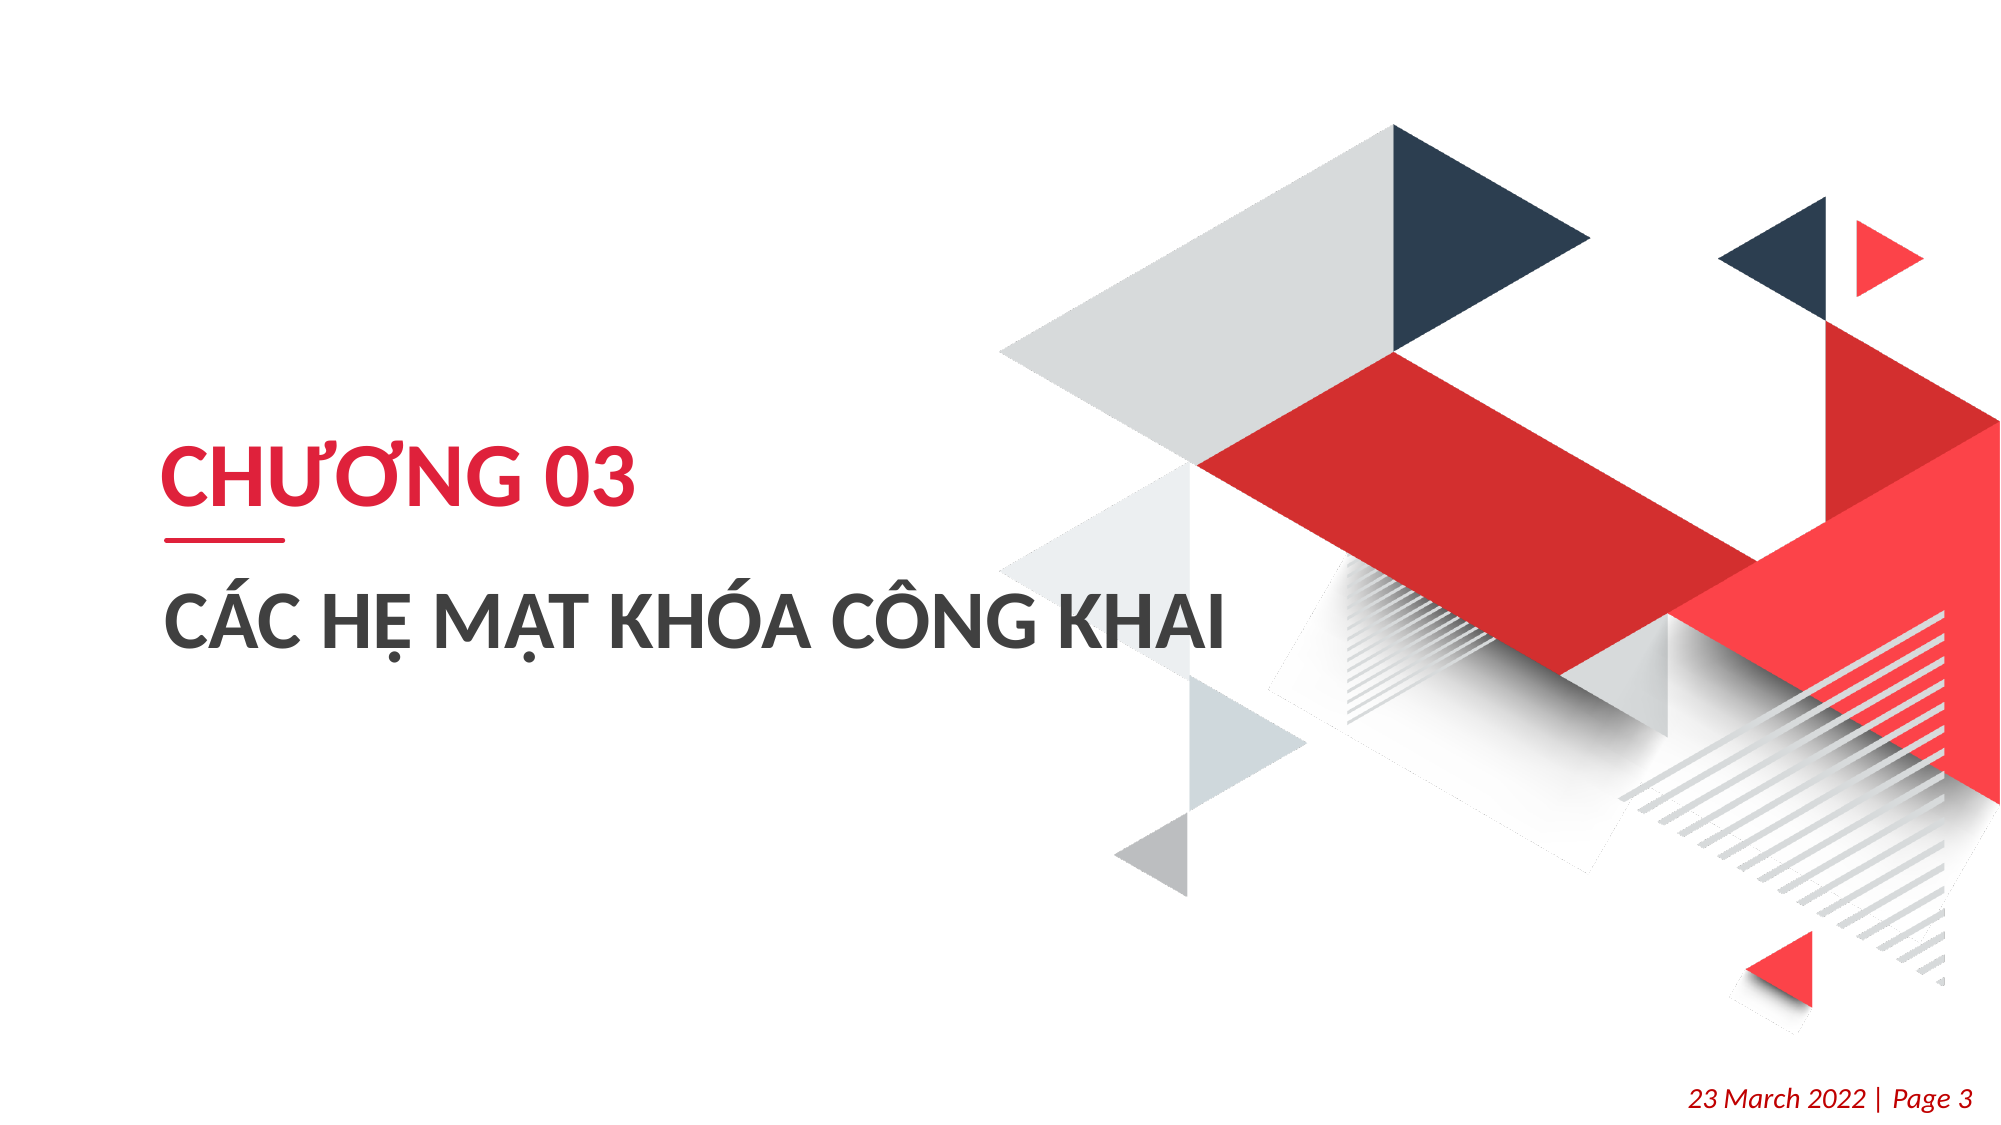

CHƯƠNG 03
CÁC HỆ MẬT KHÓA CÔNG KHAI